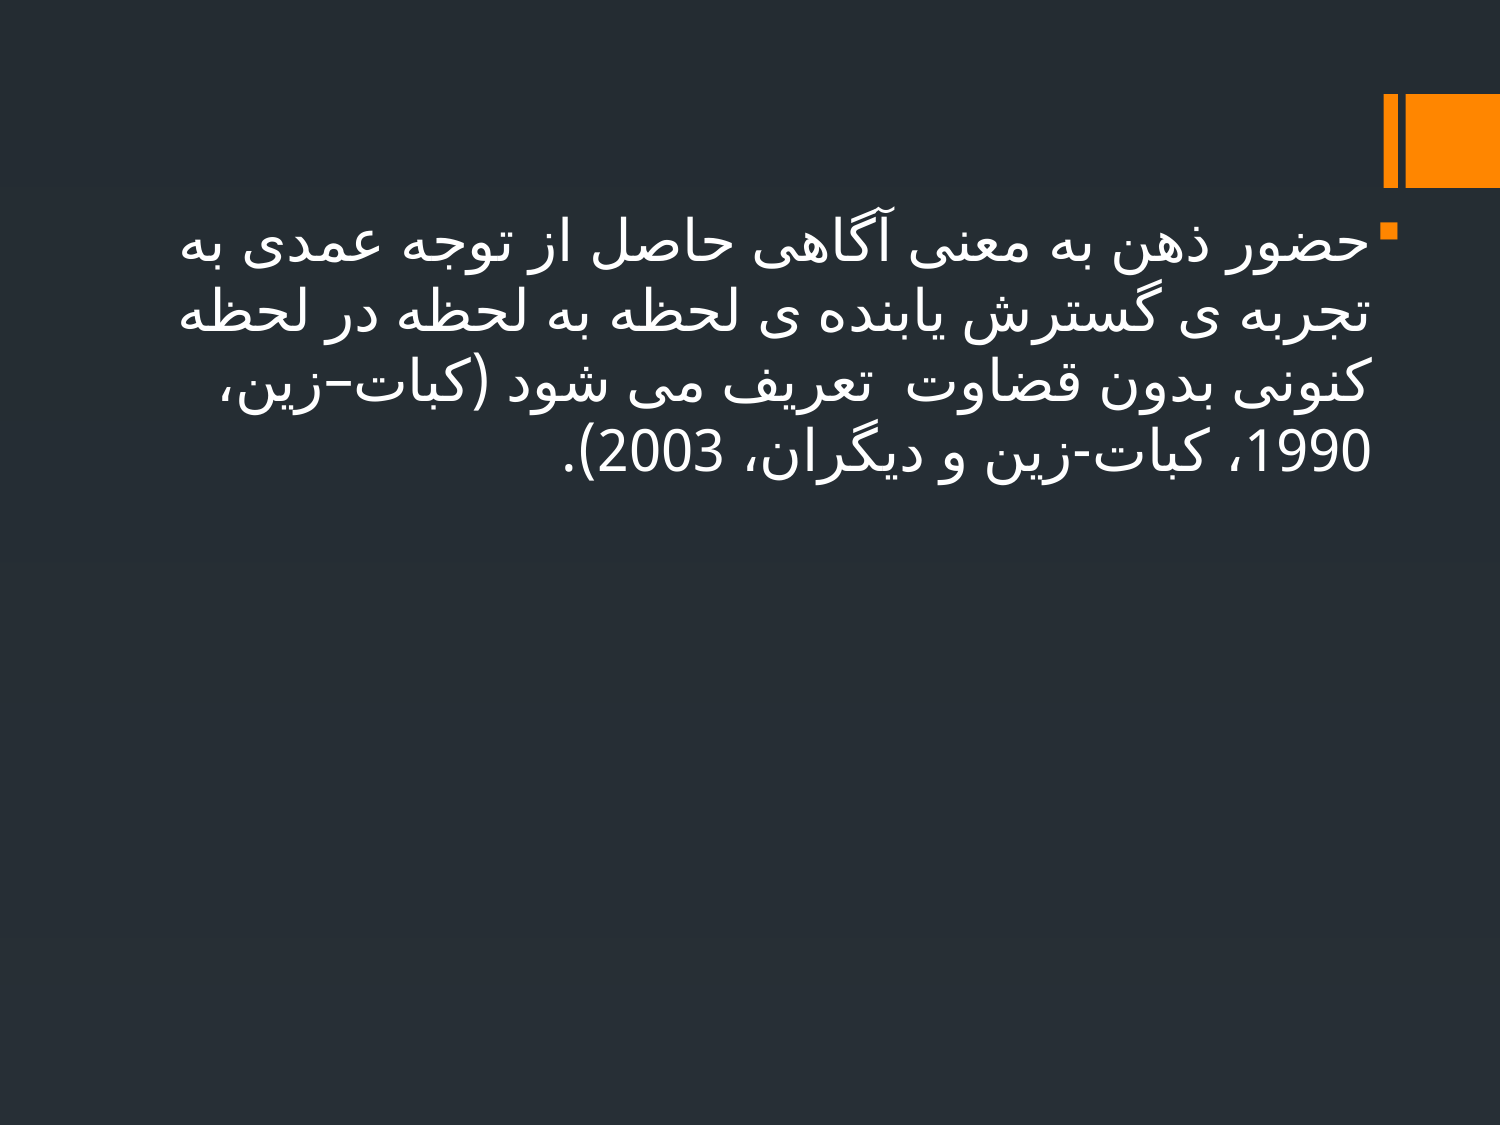

حضور ذهن به معنی آگاهی حاصل از توجه عمدی به تجربه ی گسترش یابنده ی لحظه به لحظه در لحظه کنونی بدون قضاوت  تعریف می شود (کبات–زین، 1990، کبات-زین و دیگران، 2003).